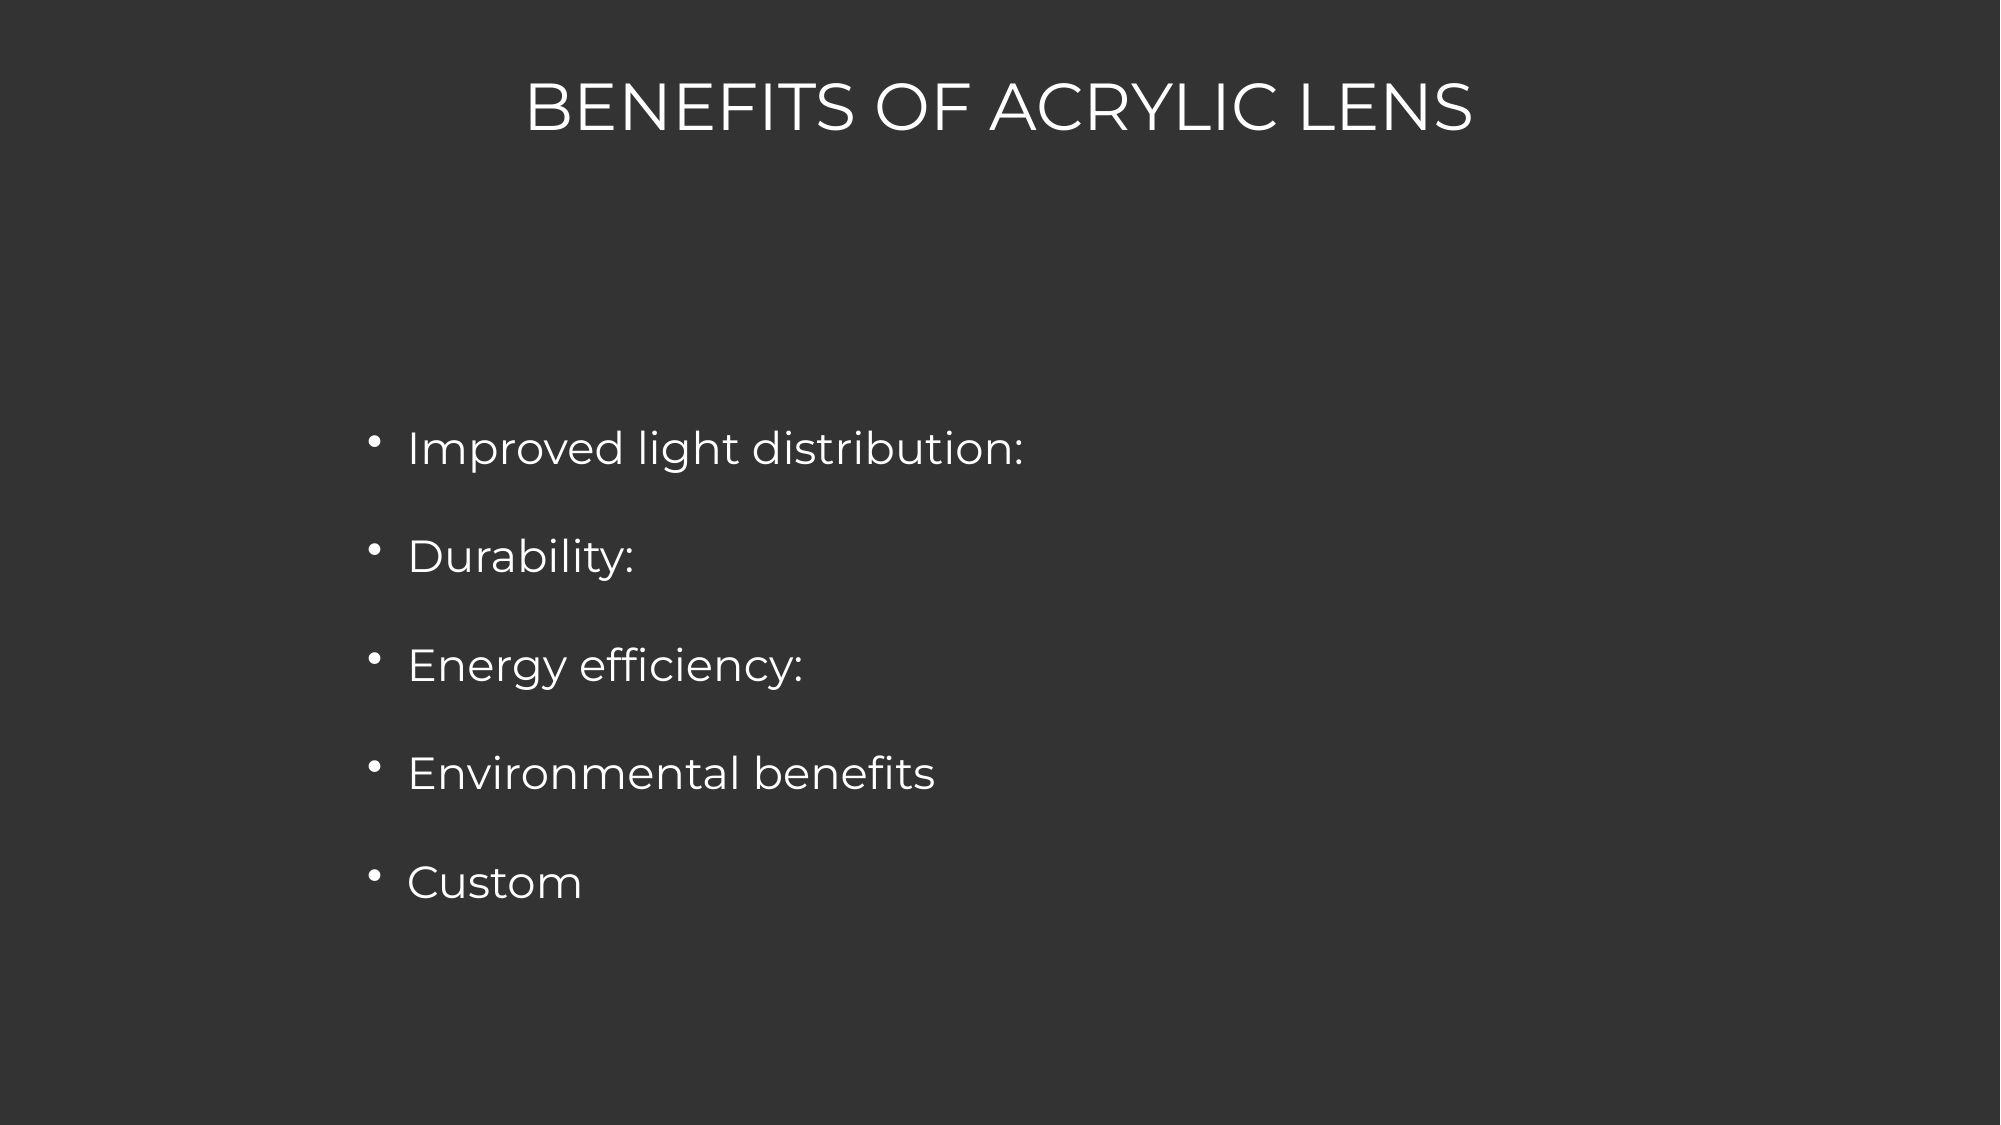

BENEFITS OF ACRYLIC LENS
Improved light distribution:
Durability:
Energy efficiency:
Environmental benefits
Custom